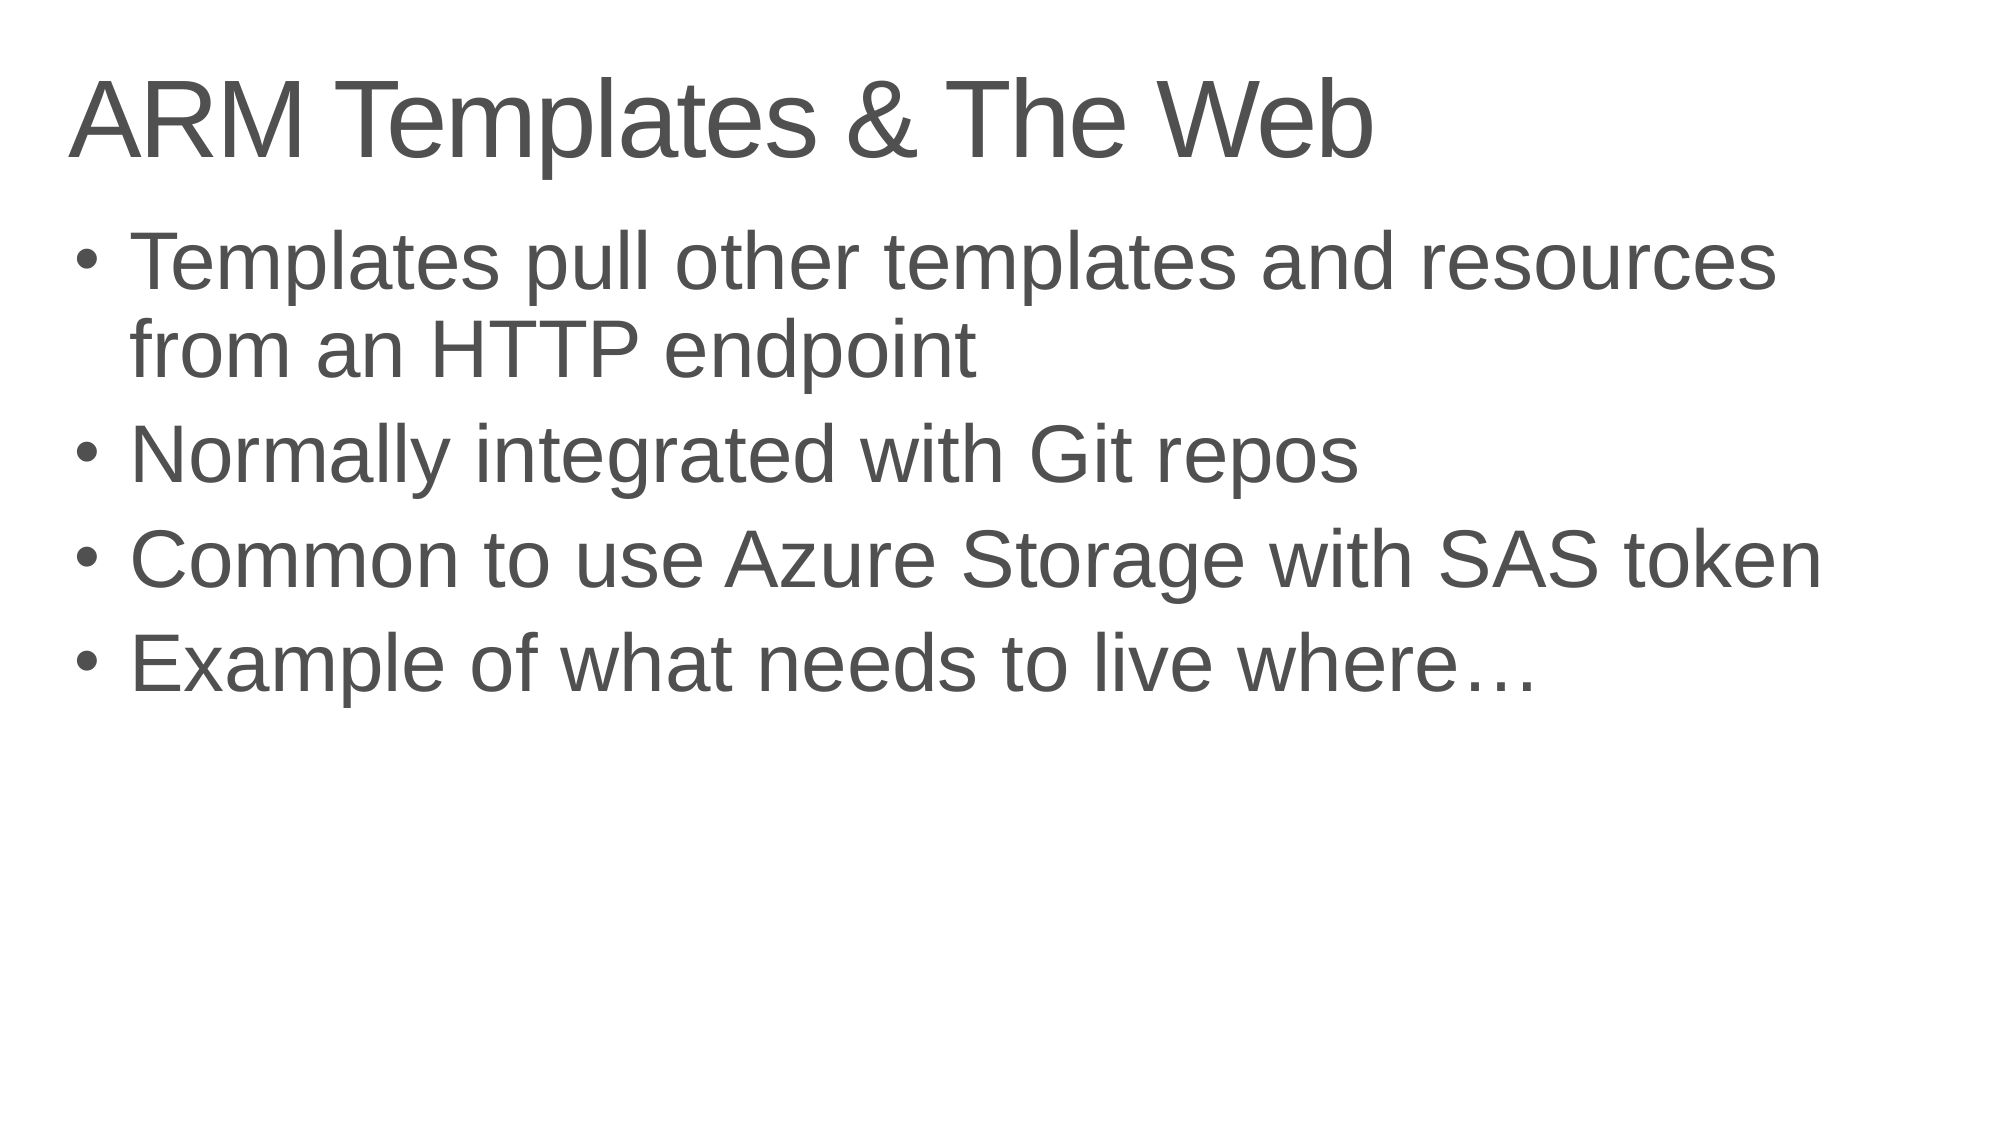

# ARM Templates & The Web
Templates pull other templates and resources from an HTTP endpoint
Normally integrated with Git repos
Common to use Azure Storage with SAS token
Example of what needs to live where…